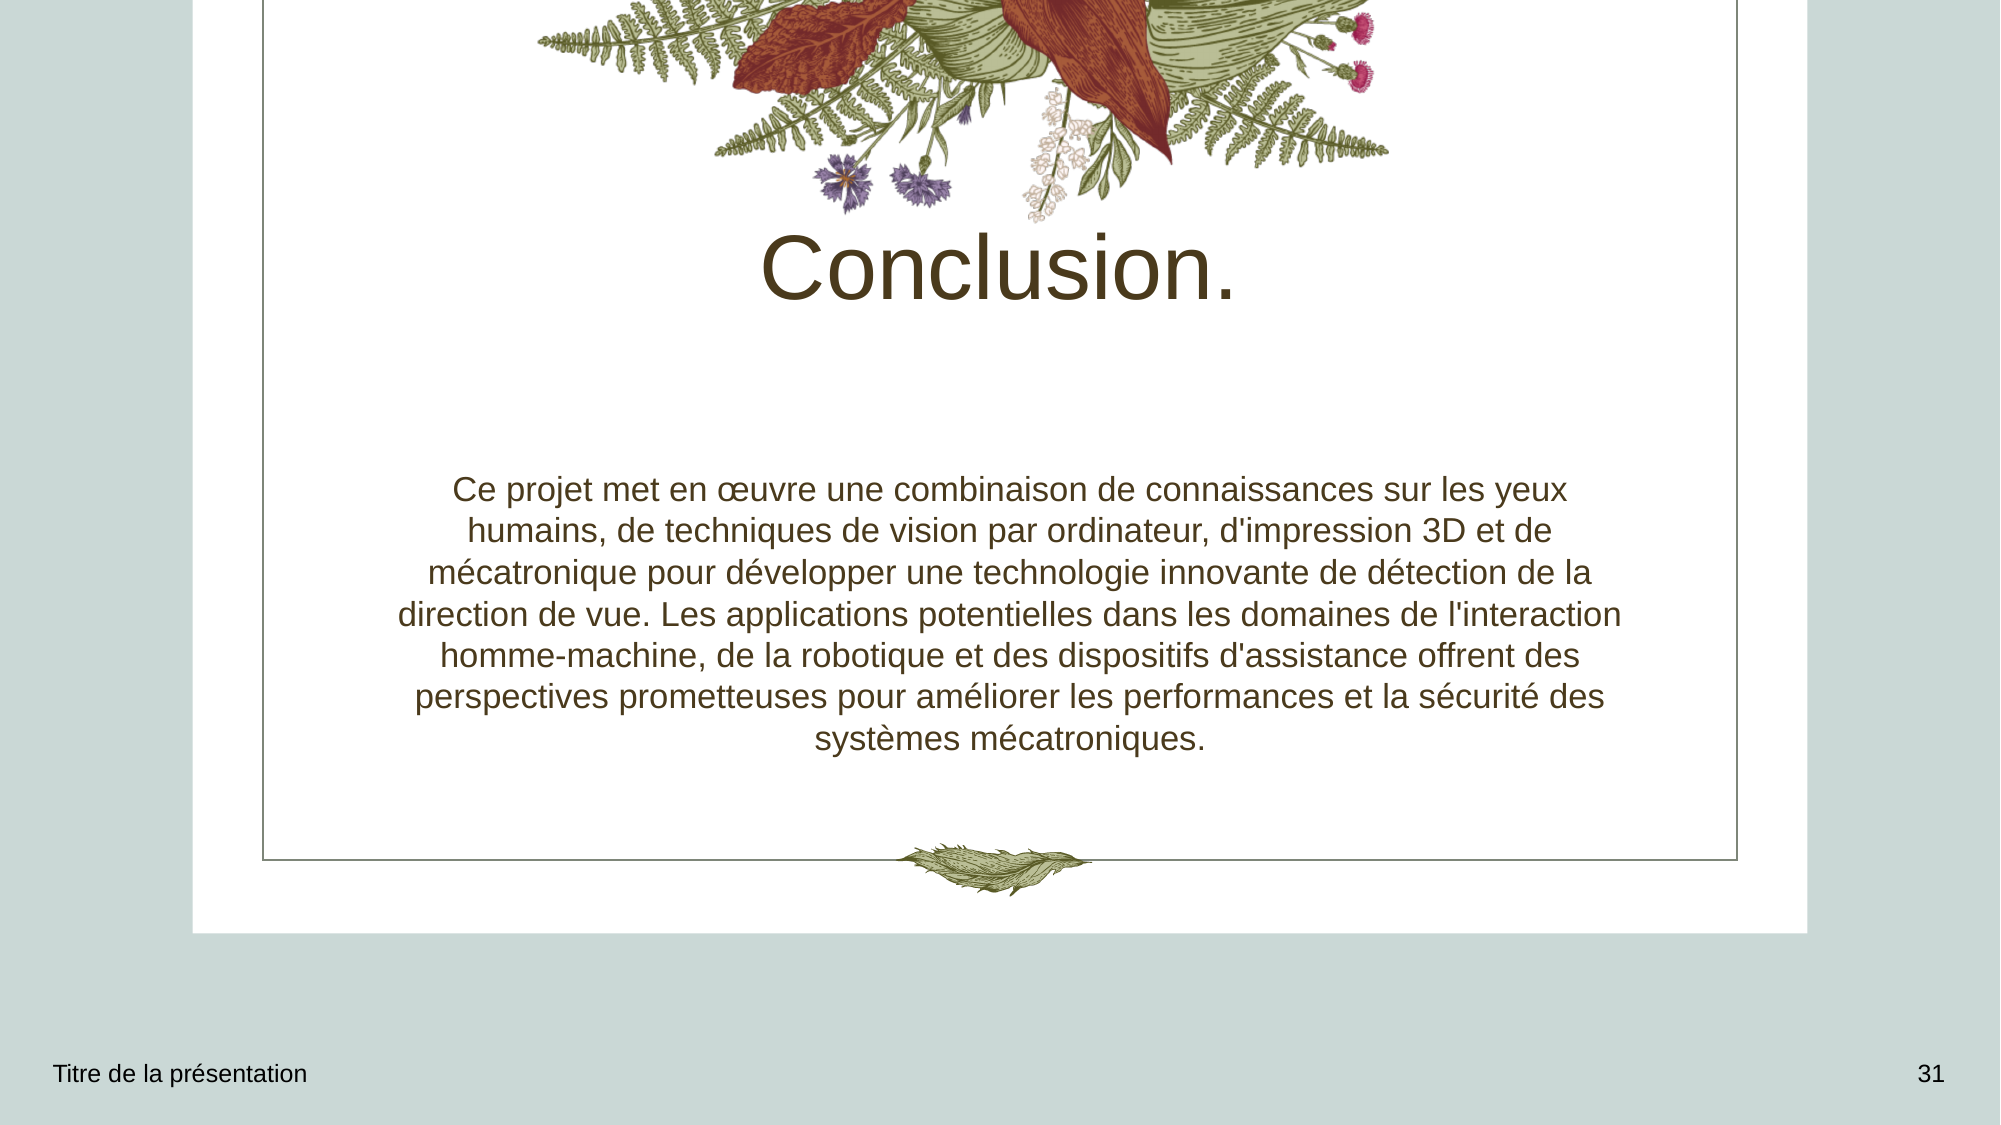

# Conclusion.
Ce projet met en œuvre une combinaison de connaissances sur les yeux humains, de techniques de vision par ordinateur, d'impression 3D et de mécatronique pour développer une technologie innovante de détection de la direction de vue. Les applications potentielles dans les domaines de l'interaction homme-machine, de la robotique et des dispositifs d'assistance offrent des perspectives prometteuses pour améliorer les performances et la sécurité des systèmes mécatroniques.
Titre de la présentation
31